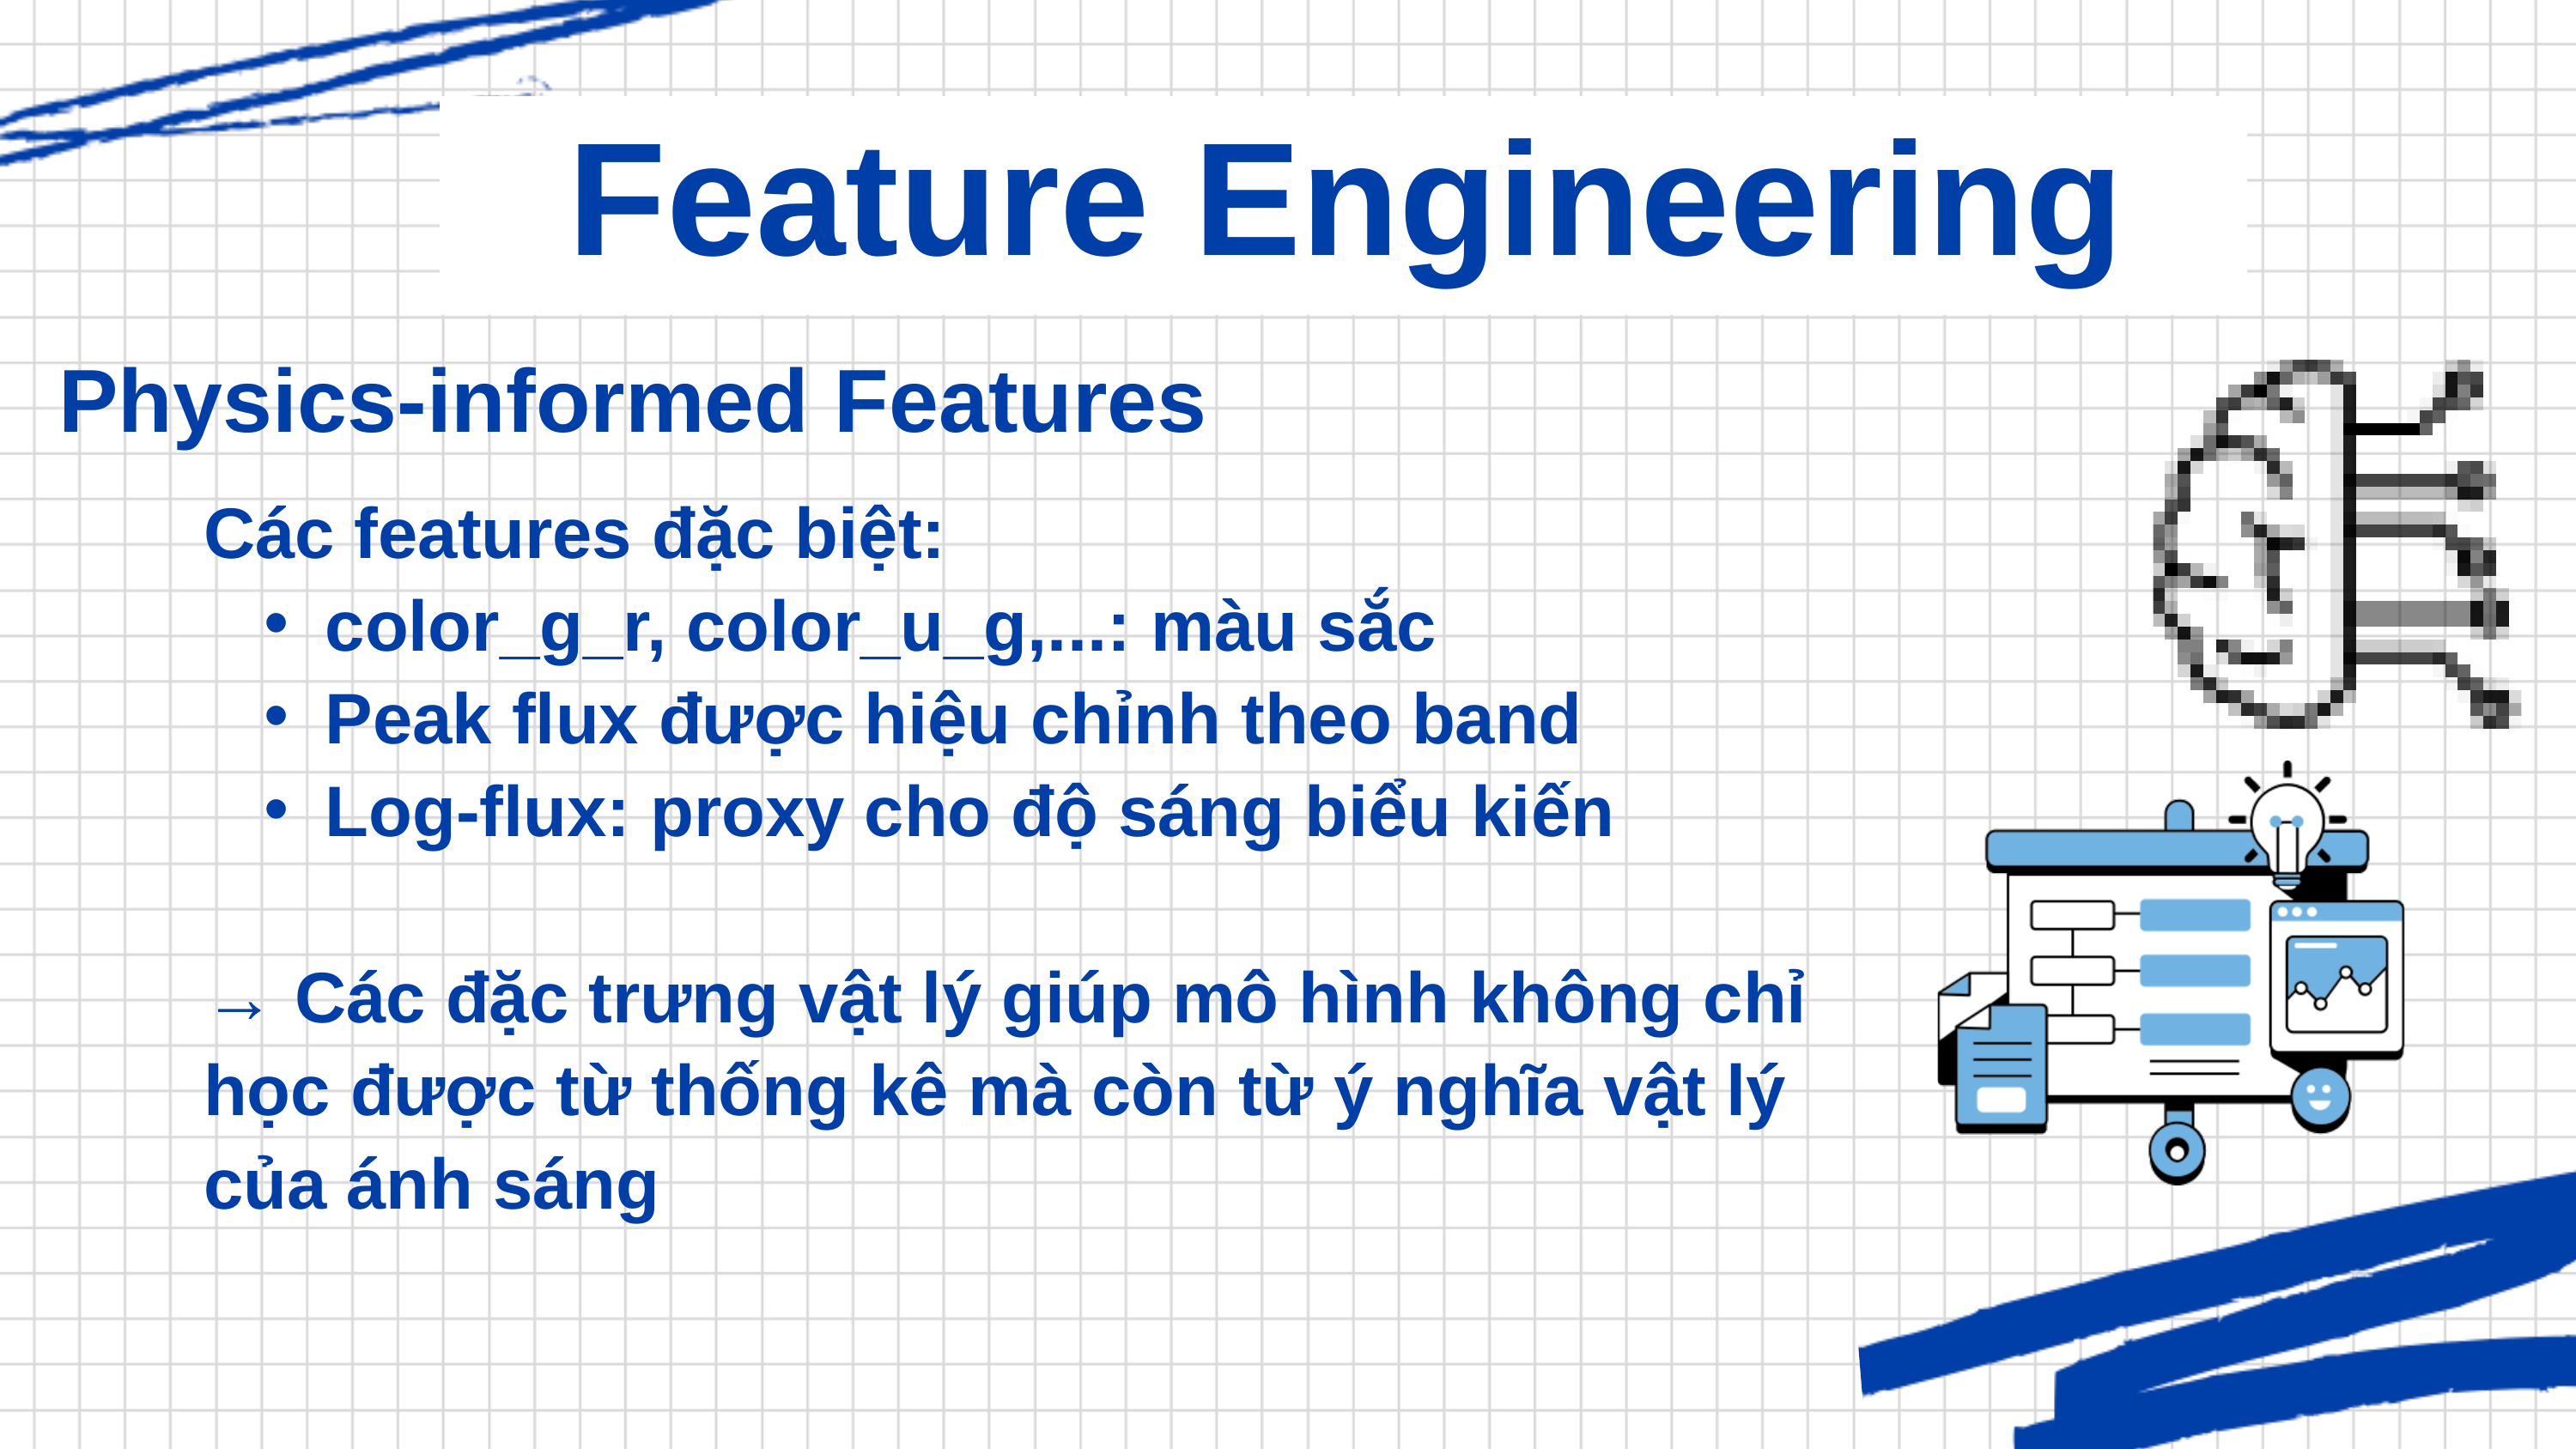

Feature Engineering

Physics-informed Features

Các features đặc biệt:
color_g_r, color_u_g,...: màu sắc
Peak flux được hiệu chỉnh theo band
Log-flux: proxy cho độ sáng biểu kiến

→ Các đặc trưng vật lý giúp mô hình không chỉ học được từ thống kê mà còn từ ý nghĩa vật lý của ánh sáng